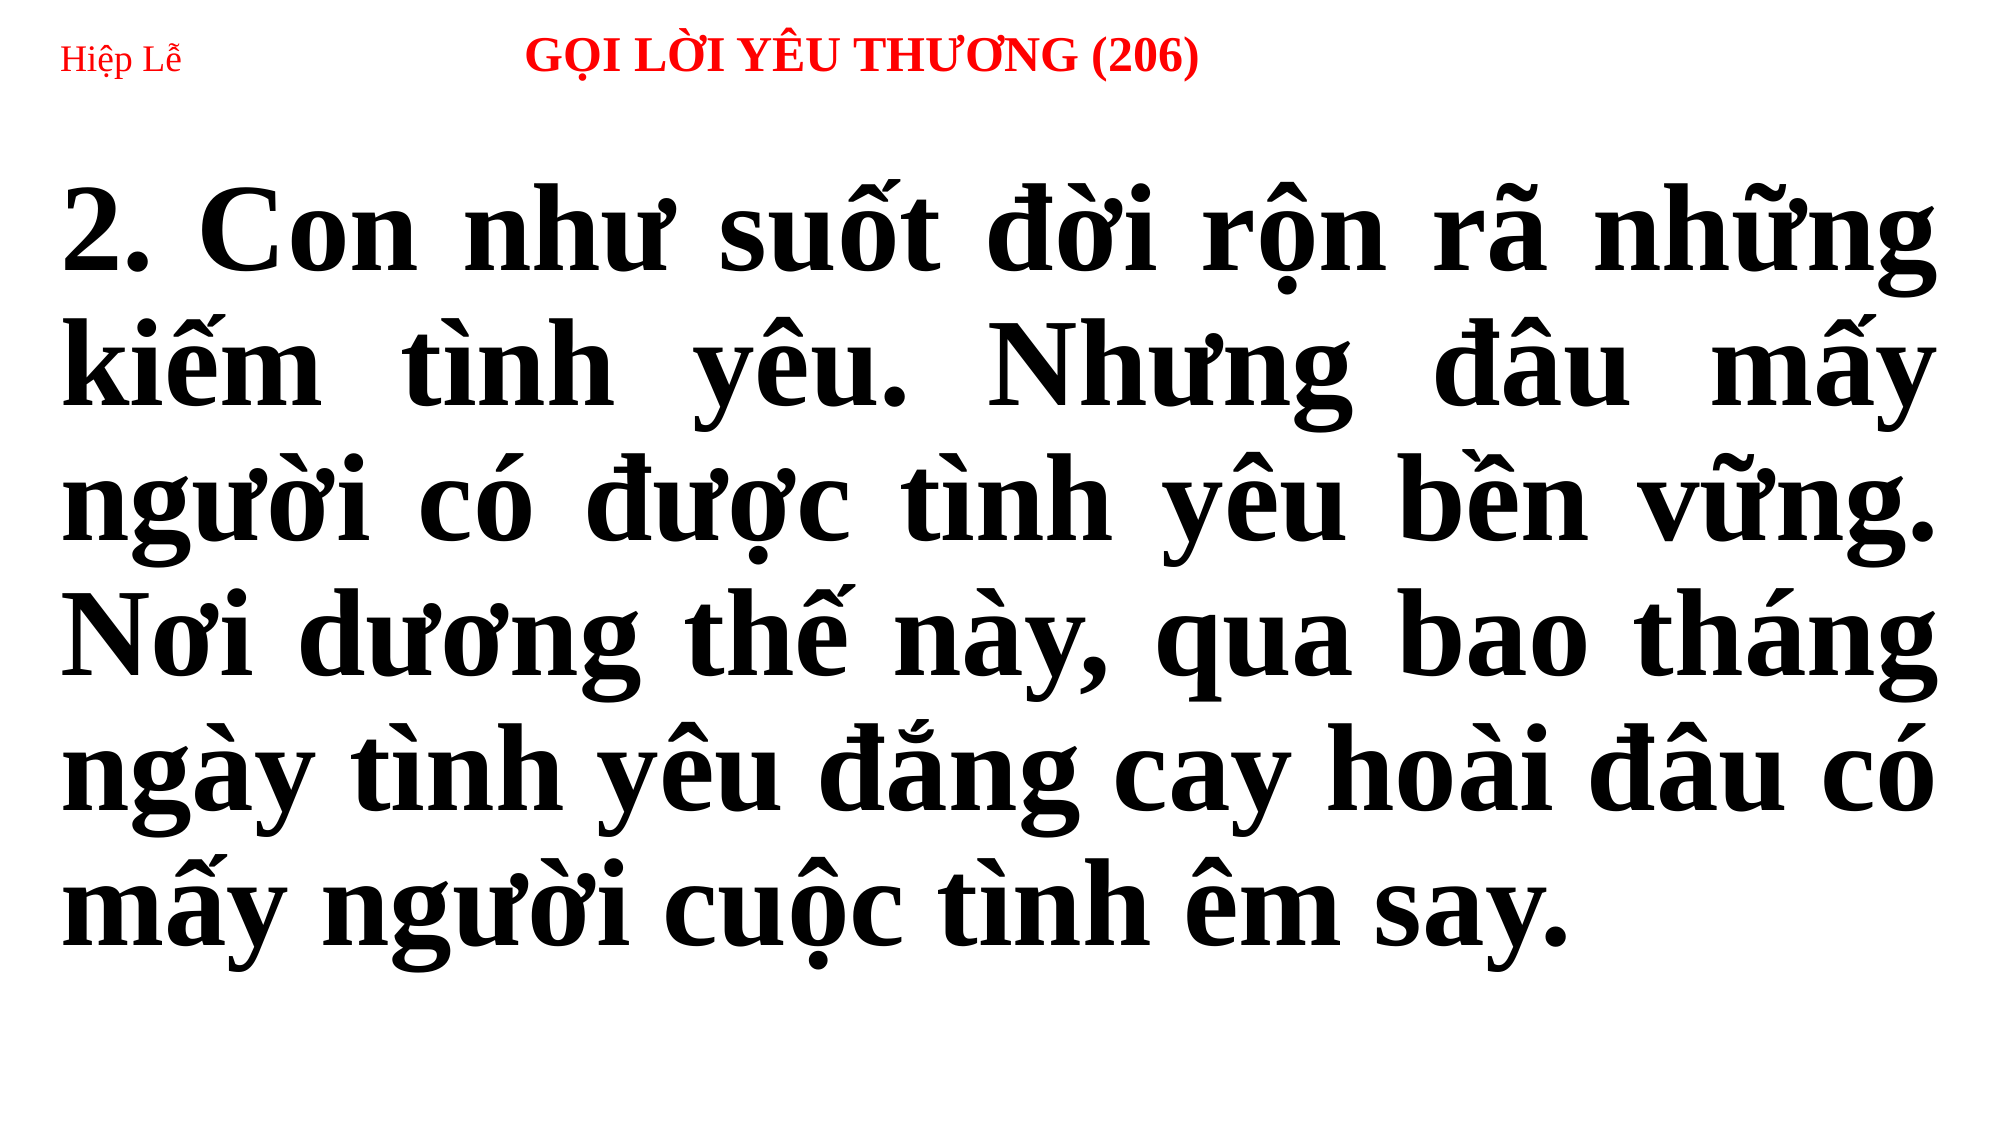

# Hiệp Lễ                                    GỌI LỜI YÊU THƯƠNG (206)
2. Con như suốt đời rộn rã những kiếm tình yêu. Nhưng đâu mấy người có được tình yêu bền vững. Nơi dương thế này, qua bao tháng ngày tình yêu đắng cay hoài đâu có mấy người cuộc tình êm say.